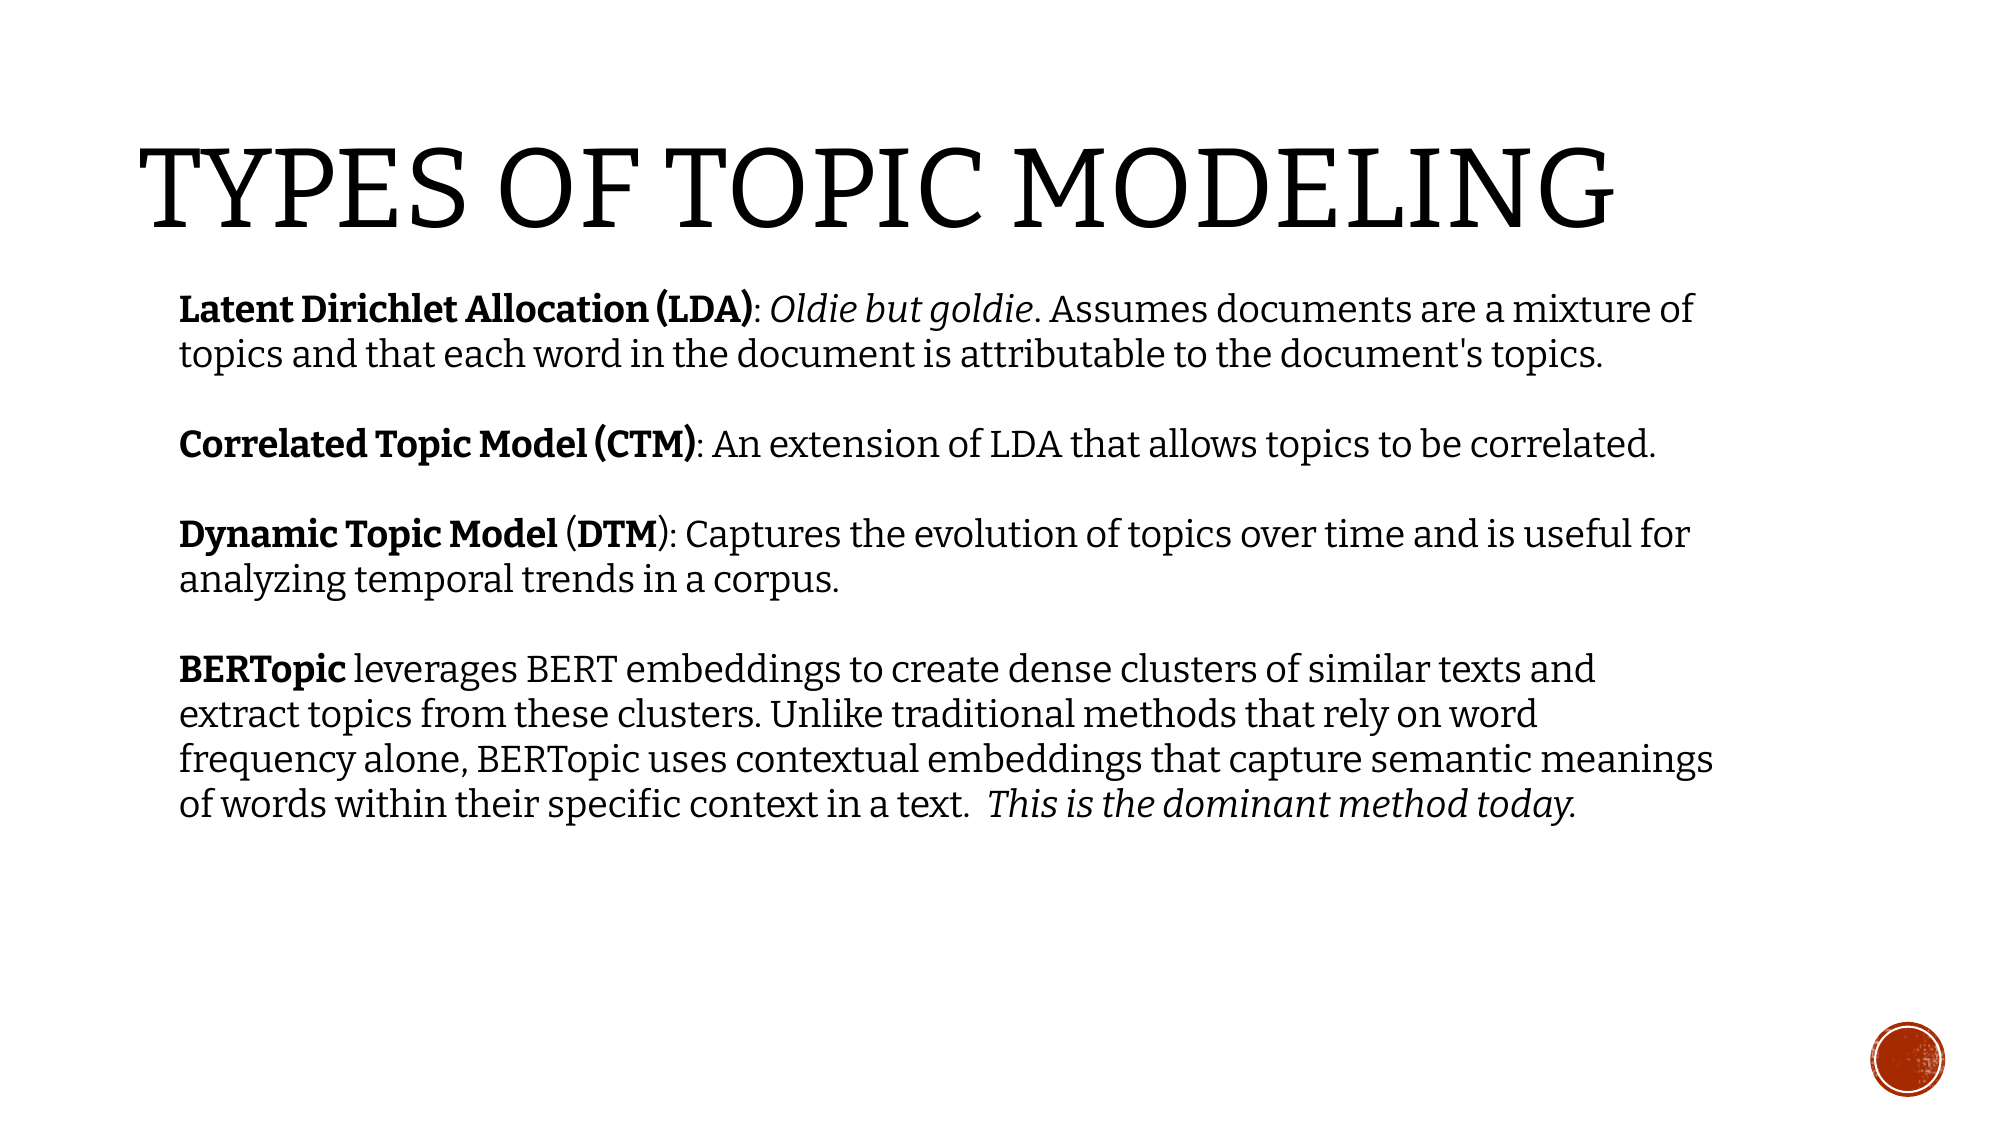

# Types of topic modeling
Latent Dirichlet Allocation (LDA): Oldie but goldie. Assumes documents are a mixture of topics and that each word in the document is attributable to the document's topics.

Correlated Topic Model (CTM): An extension of LDA that allows topics to be correlated.

Dynamic Topic Model (DTM): Captures the evolution of topics over time and is useful for analyzing temporal trends in a corpus.

BERTopic leverages BERT embeddings to create dense clusters of similar texts and extract topics from these clusters. Unlike traditional methods that rely on word frequency alone, BERTopic uses contextual embeddings that capture semantic meanings of words within their specific context in a text.  This is the dominant method today.